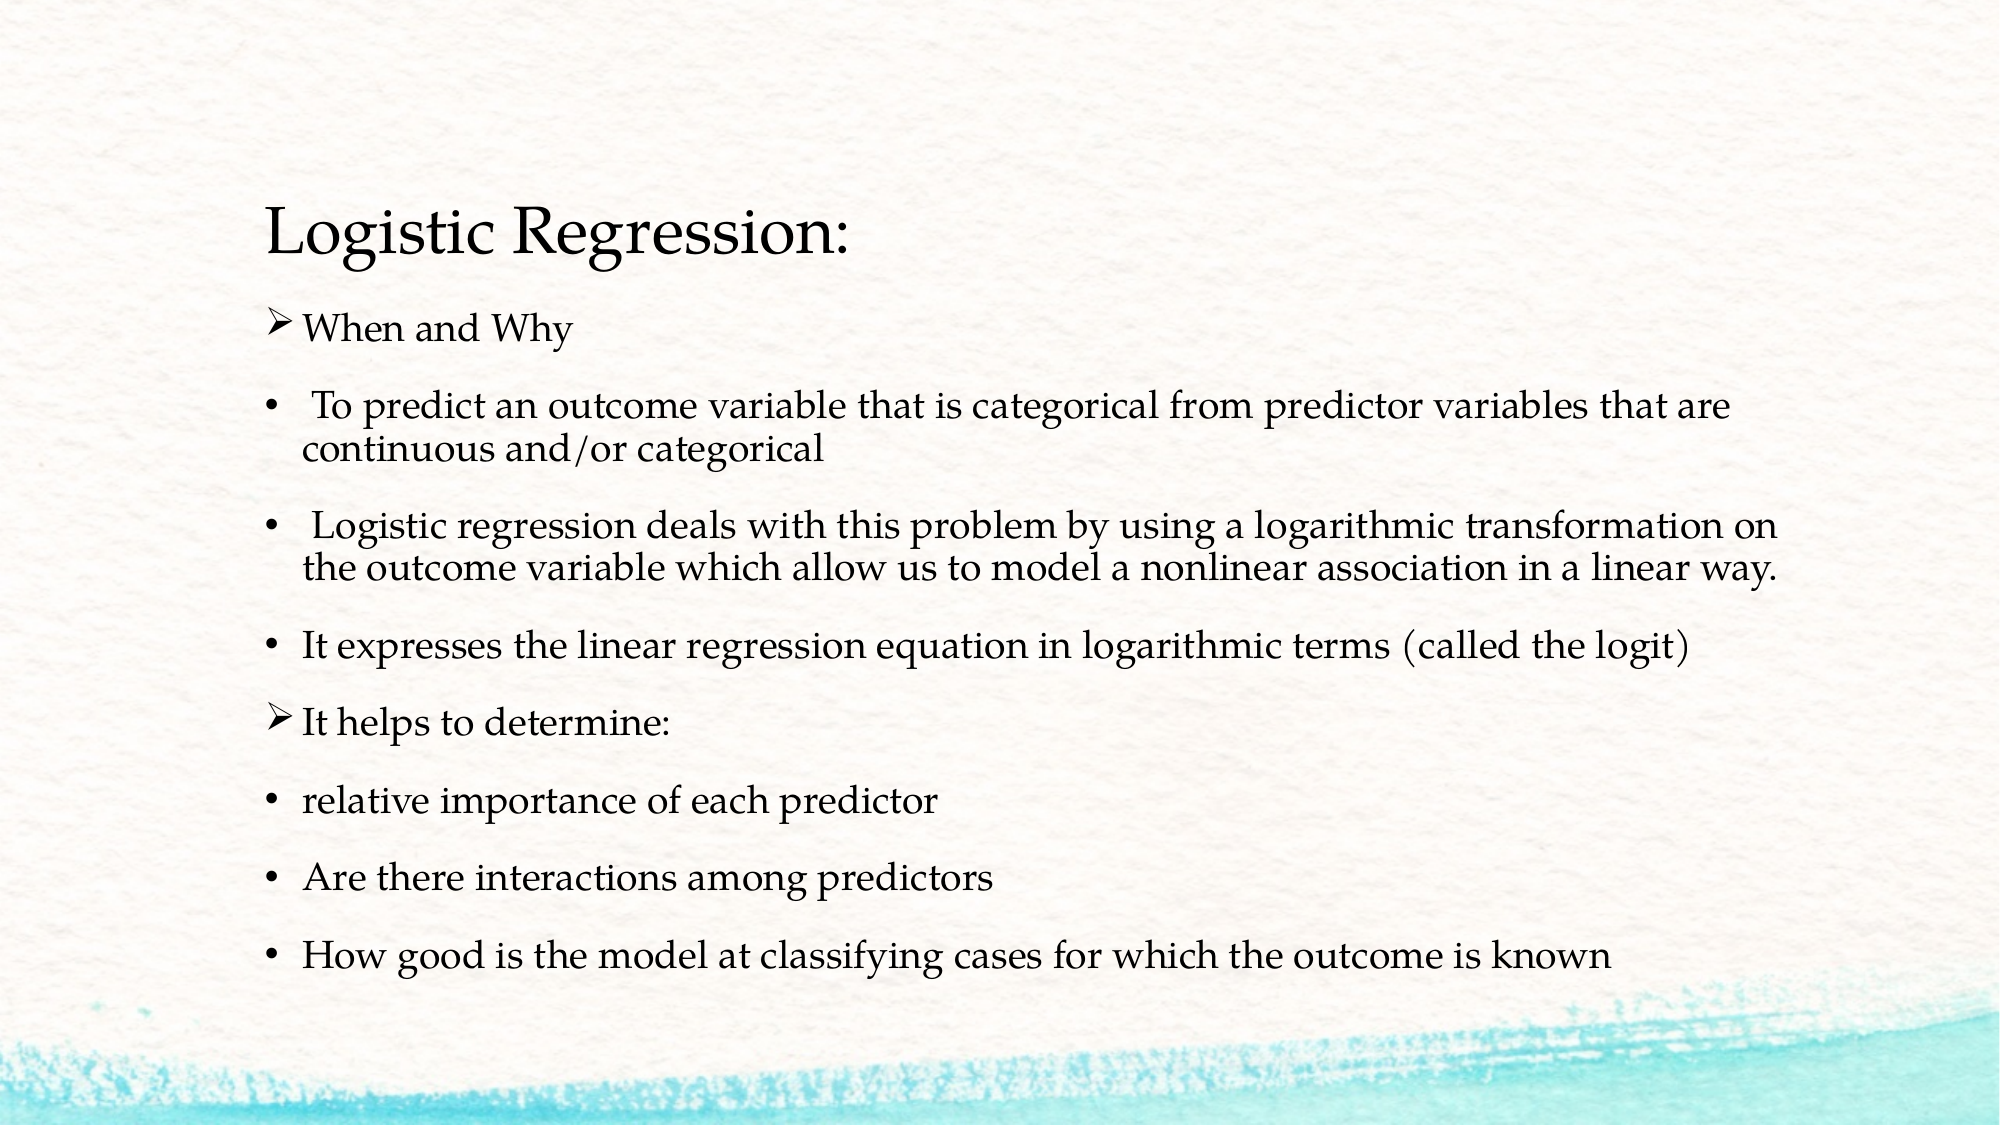

# Logistic Regression:
When and Why
 To predict an outcome variable that is categorical from predictor variables that are continuous and/or categorical
 Logistic regression deals with this problem by using a logarithmic transformation on the outcome variable which allow us to model a nonlinear association in a linear way.
It expresses the linear regression equation in logarithmic terms (called the logit)
It helps to determine:
relative importance of each predictor
Are there interactions among predictors
How good is the model at classifying cases for which the outcome is known